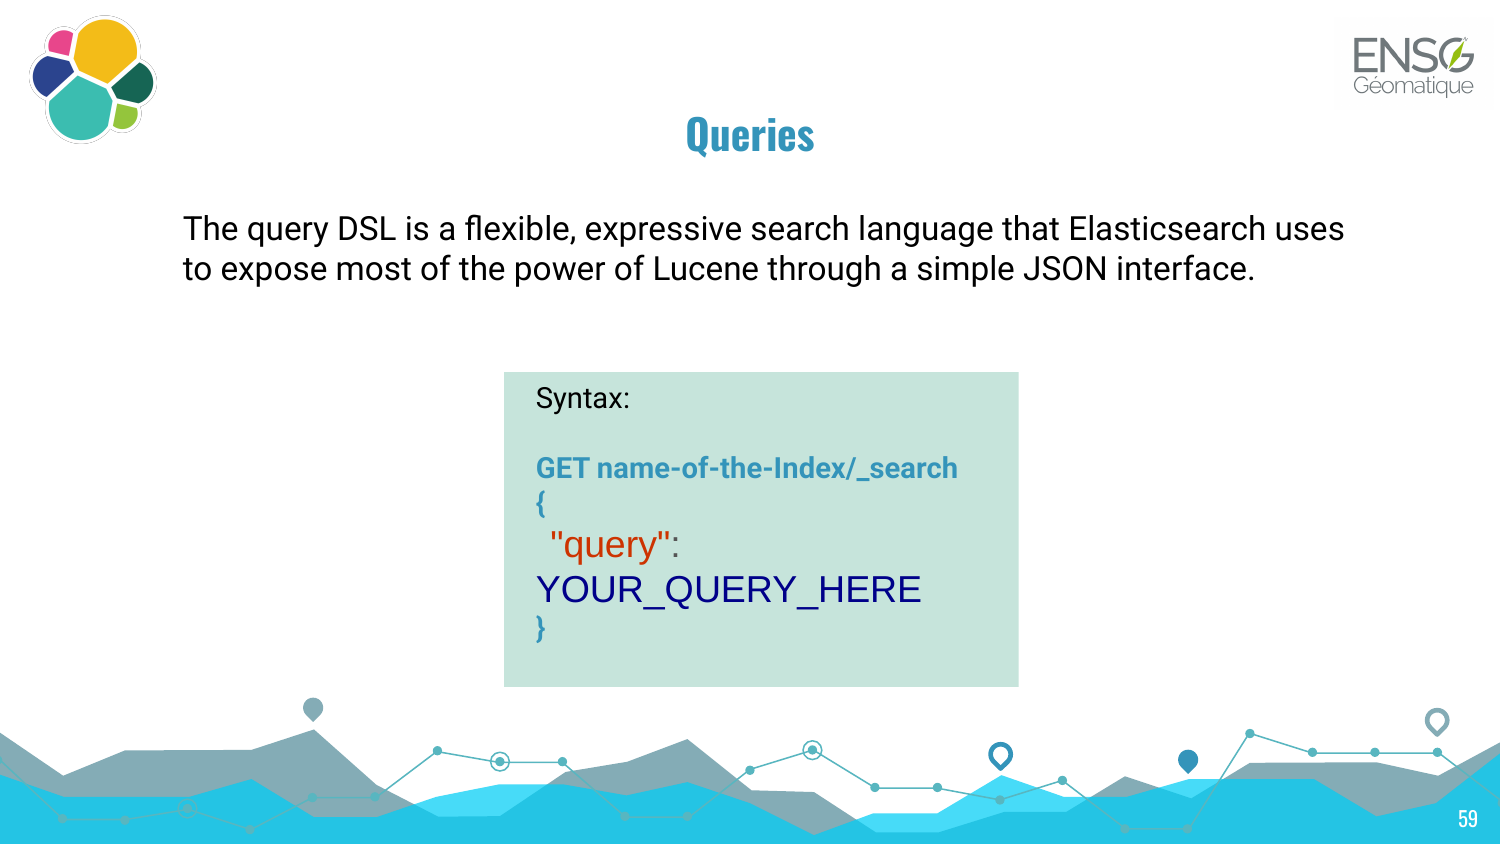

# Queries
The query DSL is a flexible, expressive search language that Elasticsearch uses to expose most of the power of Lucene through a simple JSON interface.
Syntax:

GET name-of-the-Index/_search
{
  "query": YOUR_QUERY_HERE
}

59